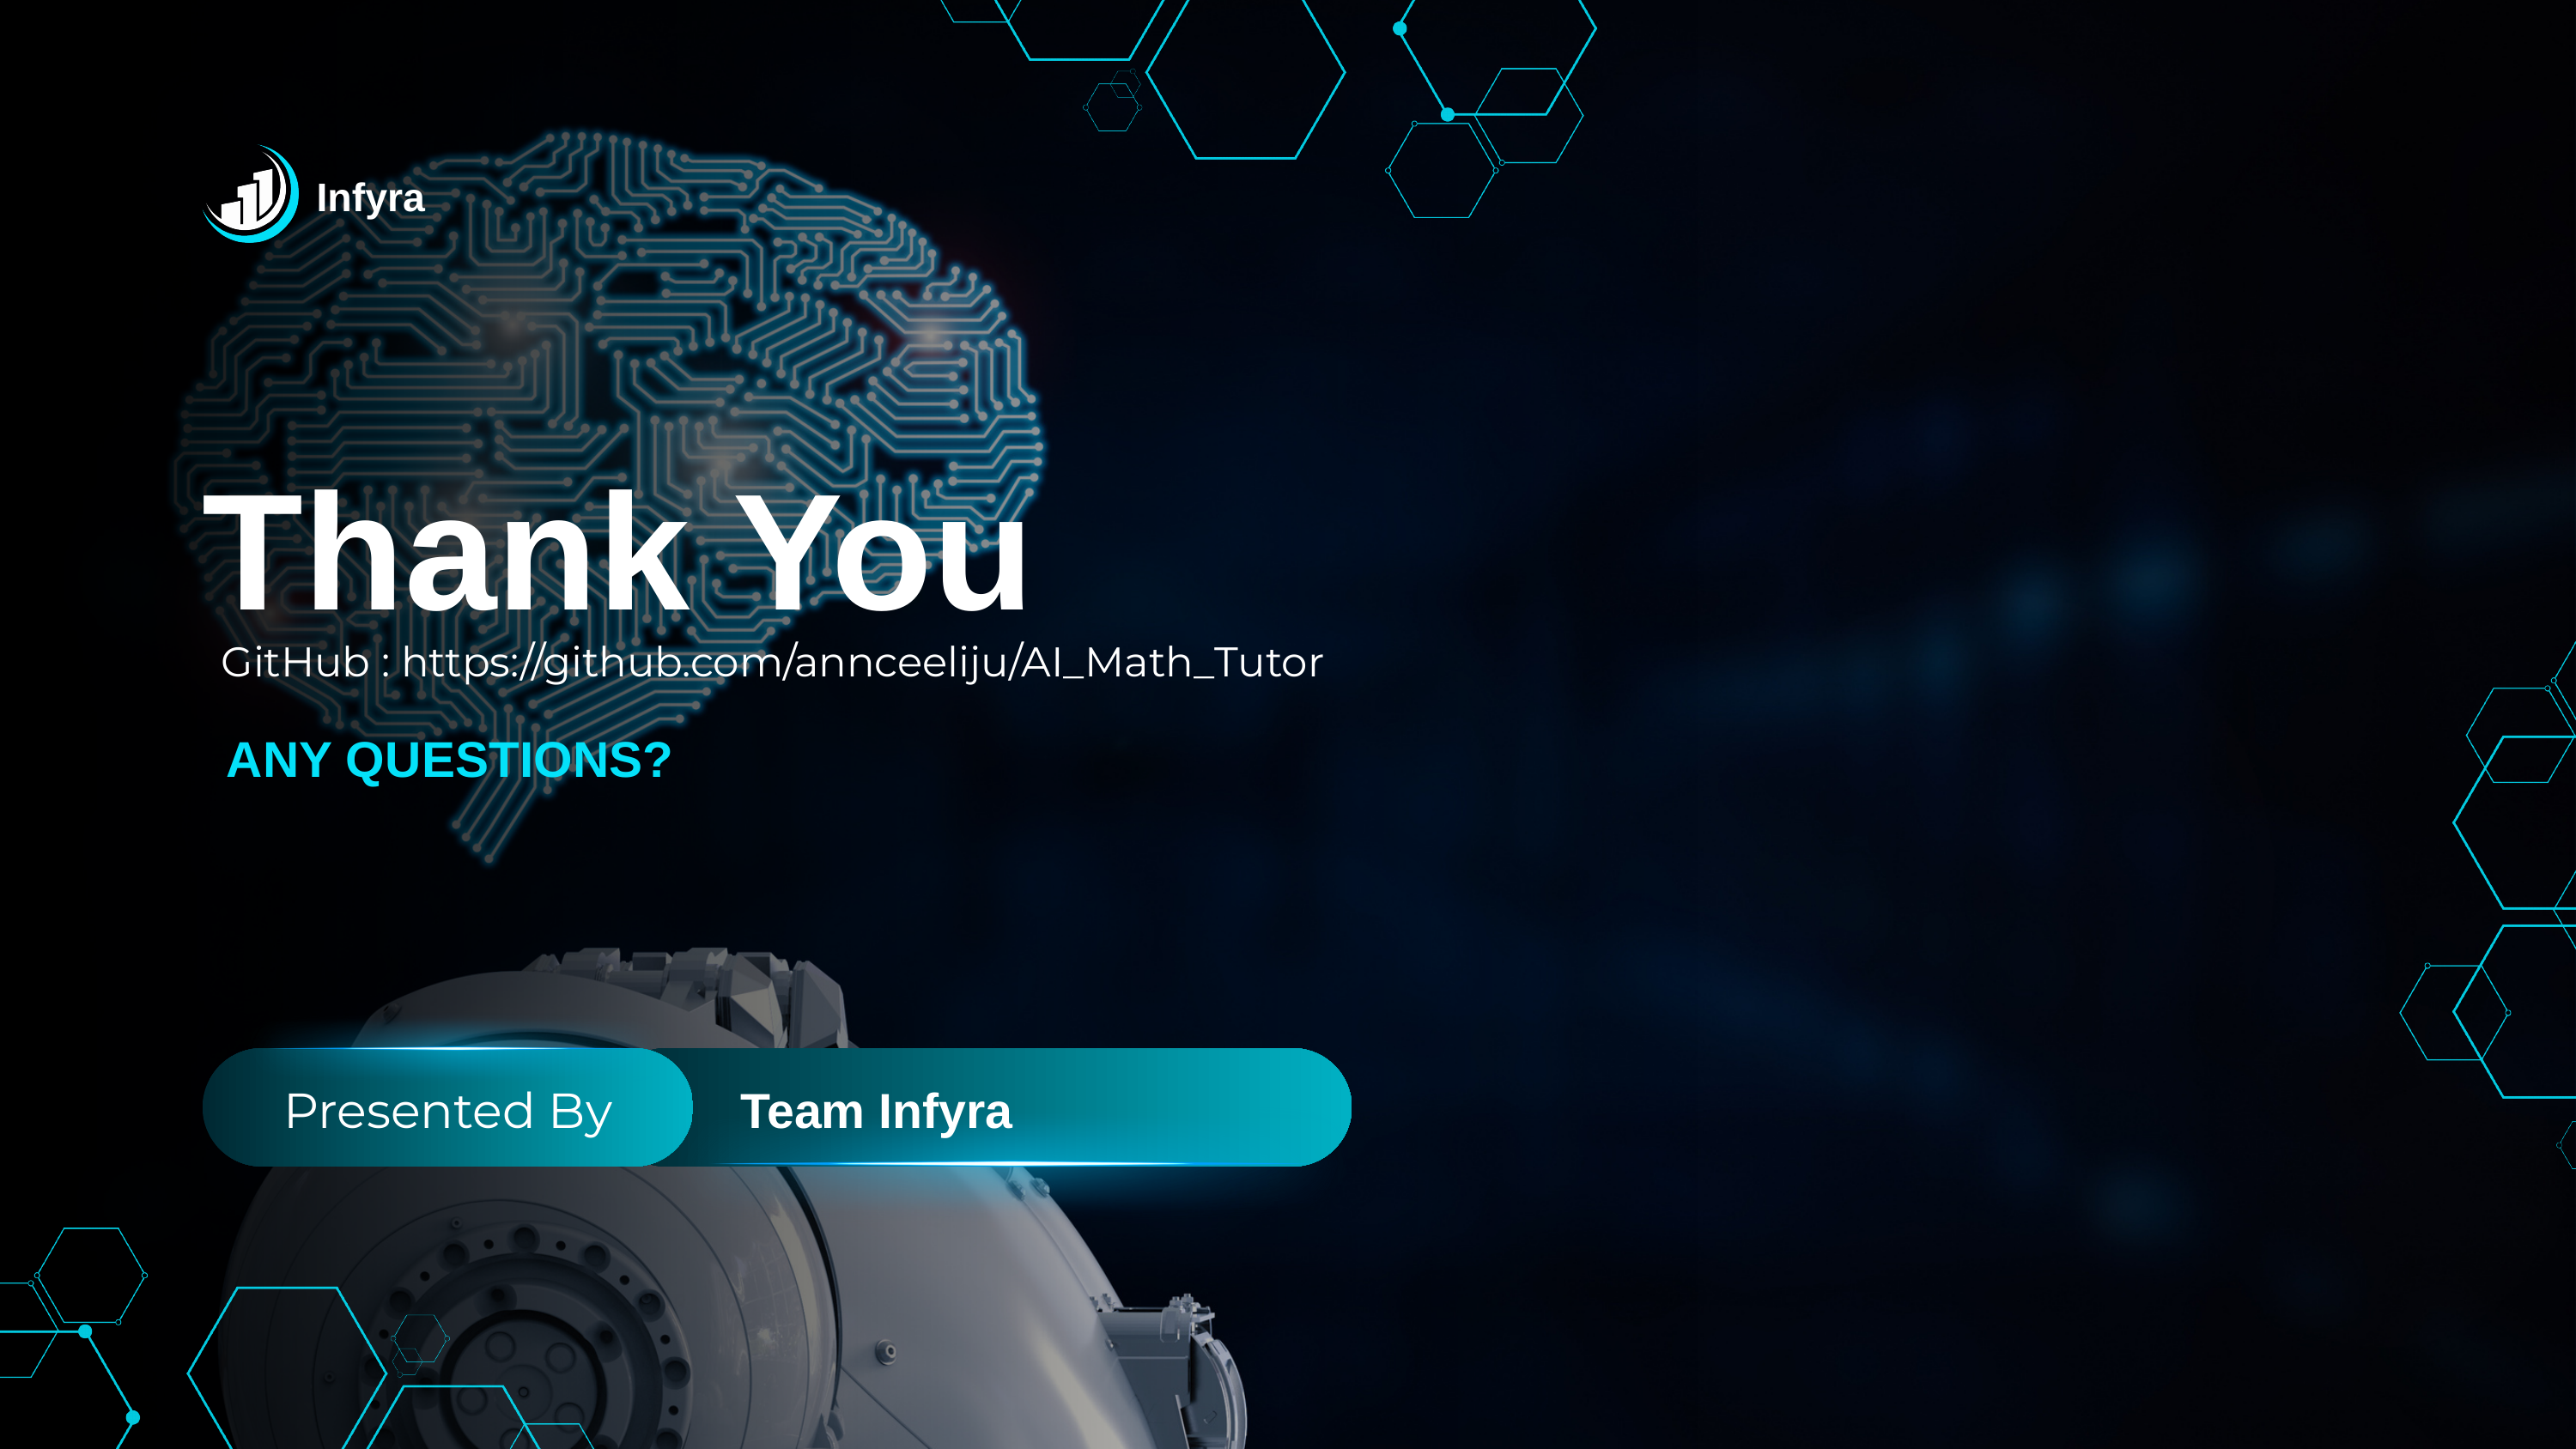

Infyra
Thank You
GitHub : https://github.com/annceeliju/AI_Math_Tutor

ANY QUESTIONS?

Team Infyra
Presented By